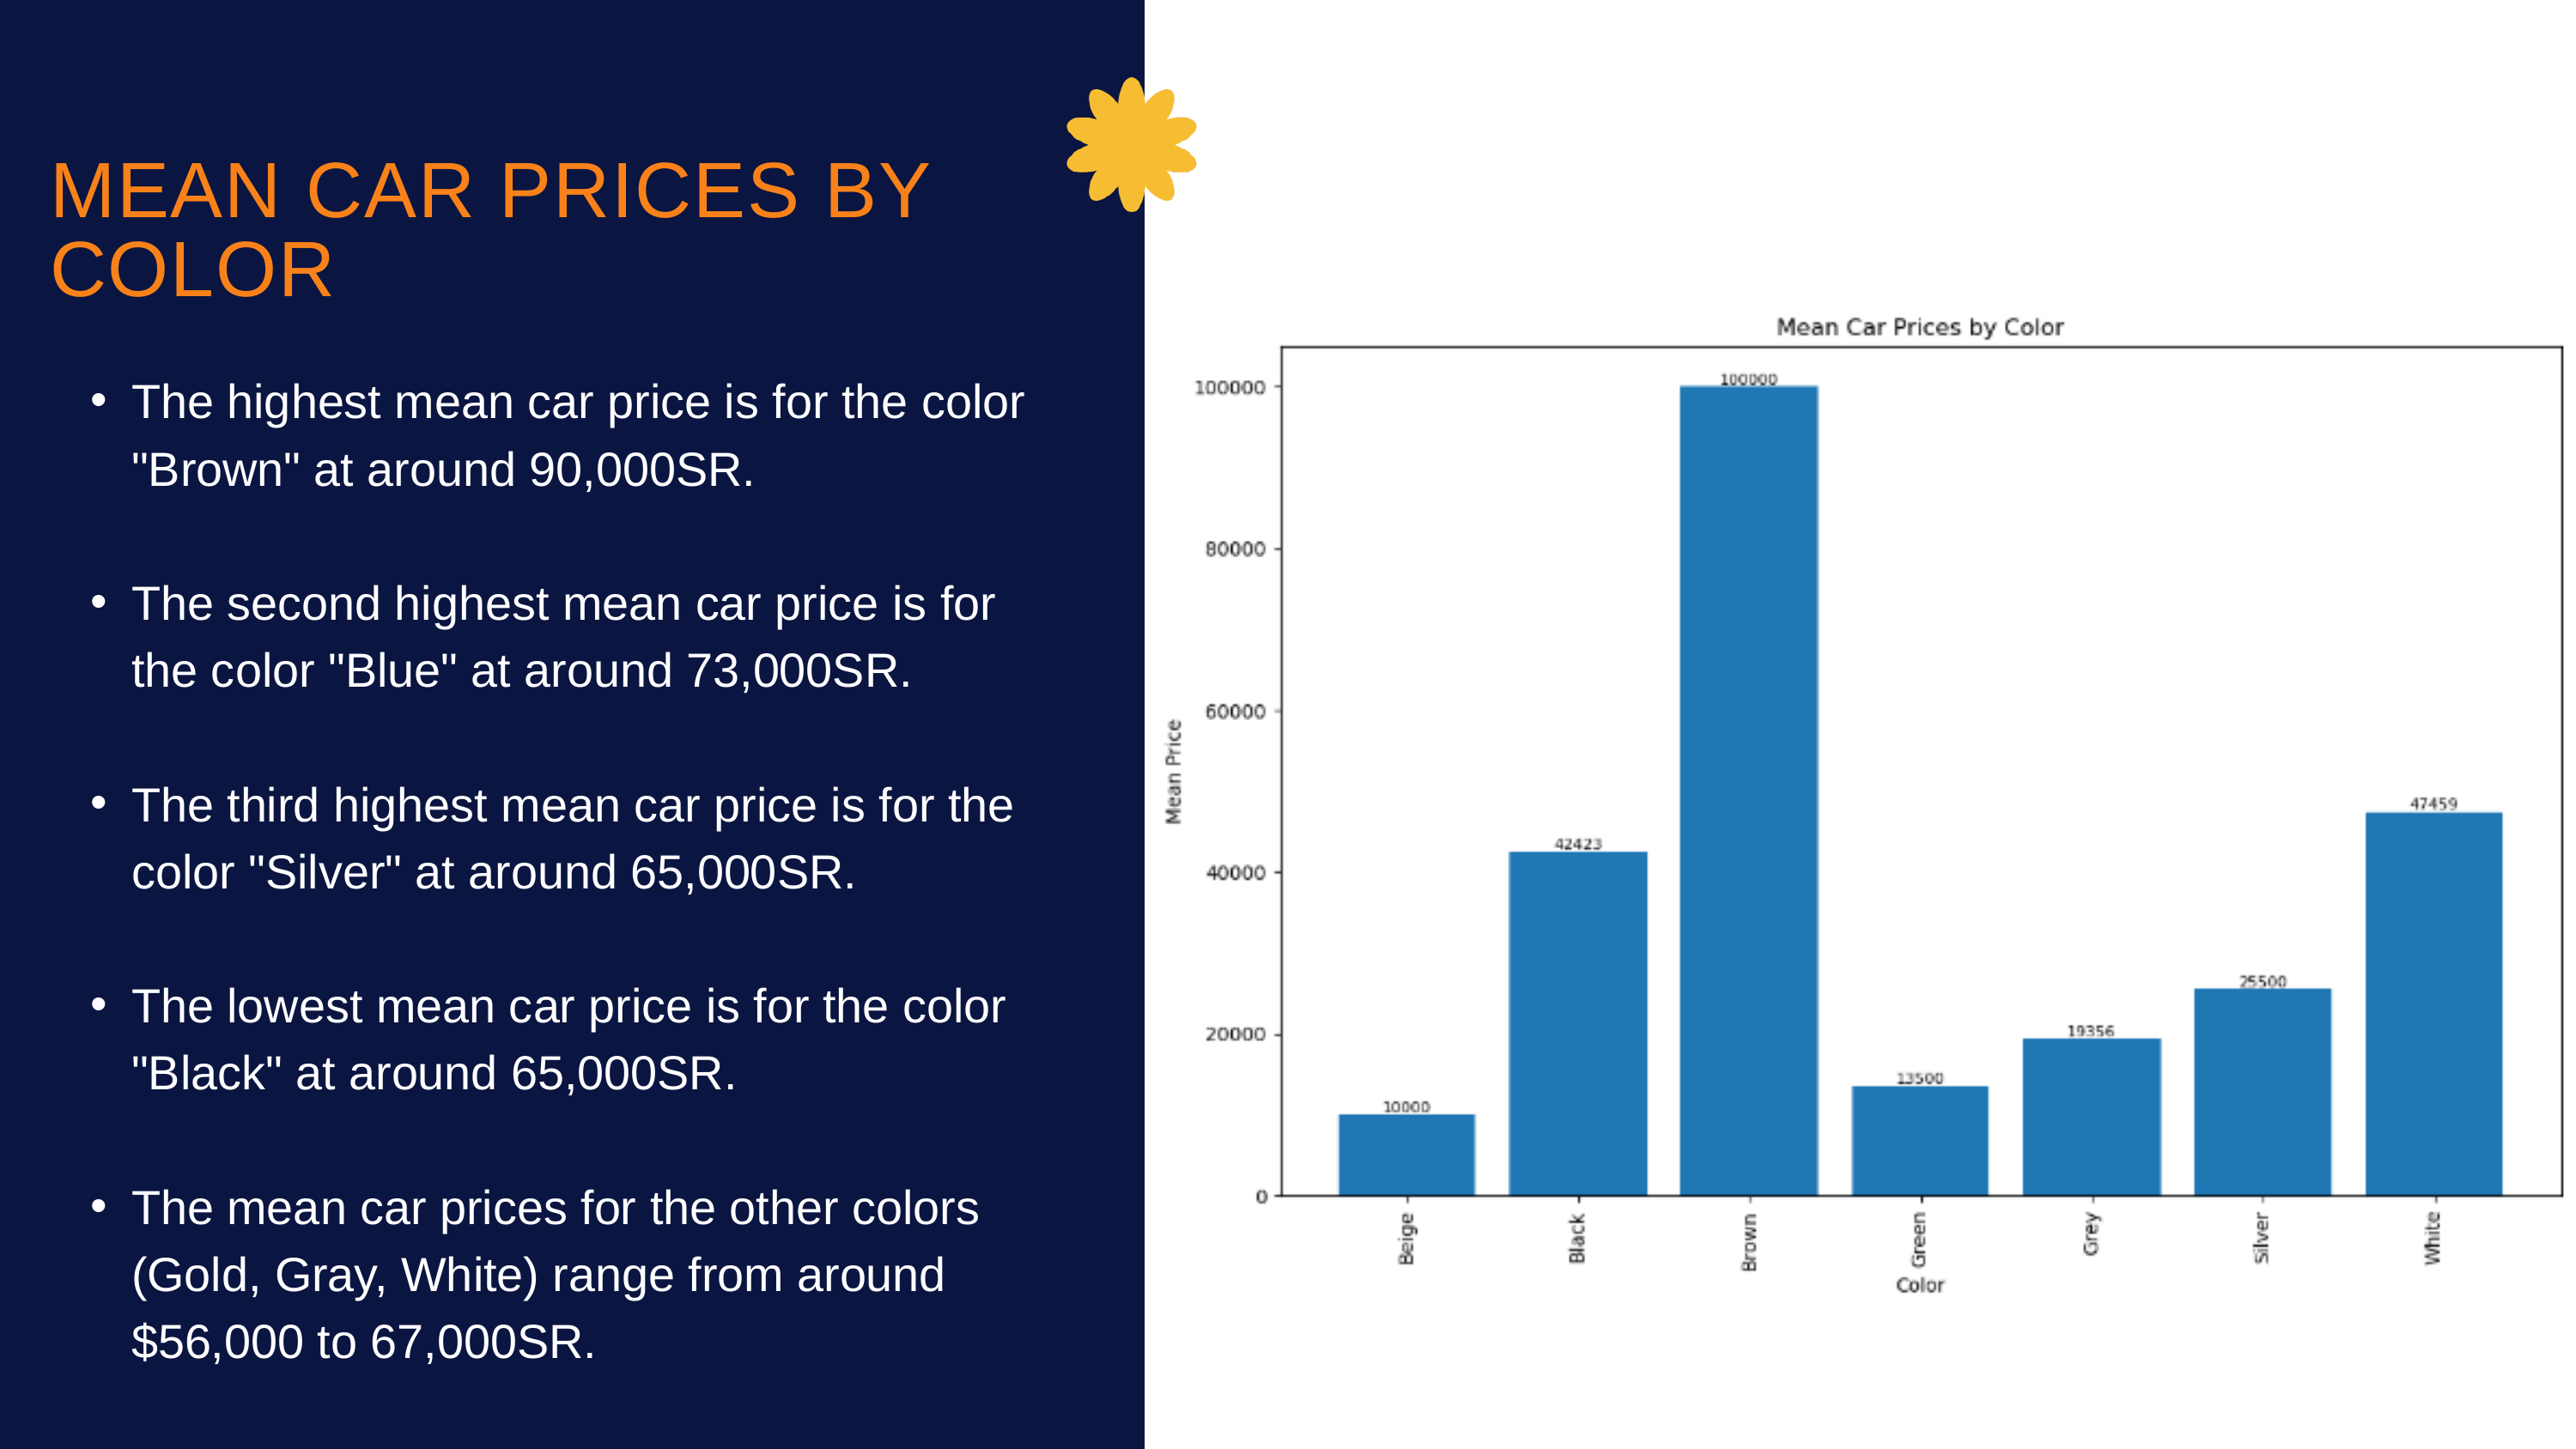

MEAN CAR PRICES BY COLOR
The highest mean car price is for the color "Brown" at around 90,000SR.

The second highest mean car price is for the color "Blue" at around 73,000SR.

The third highest mean car price is for the color "Silver" at around 65,000SR.

The lowest mean car price is for the color "Black" at around 65,000SR.

The mean car prices for the other colors (Gold, Gray, White) range from around $56,000 to 67,000SR.